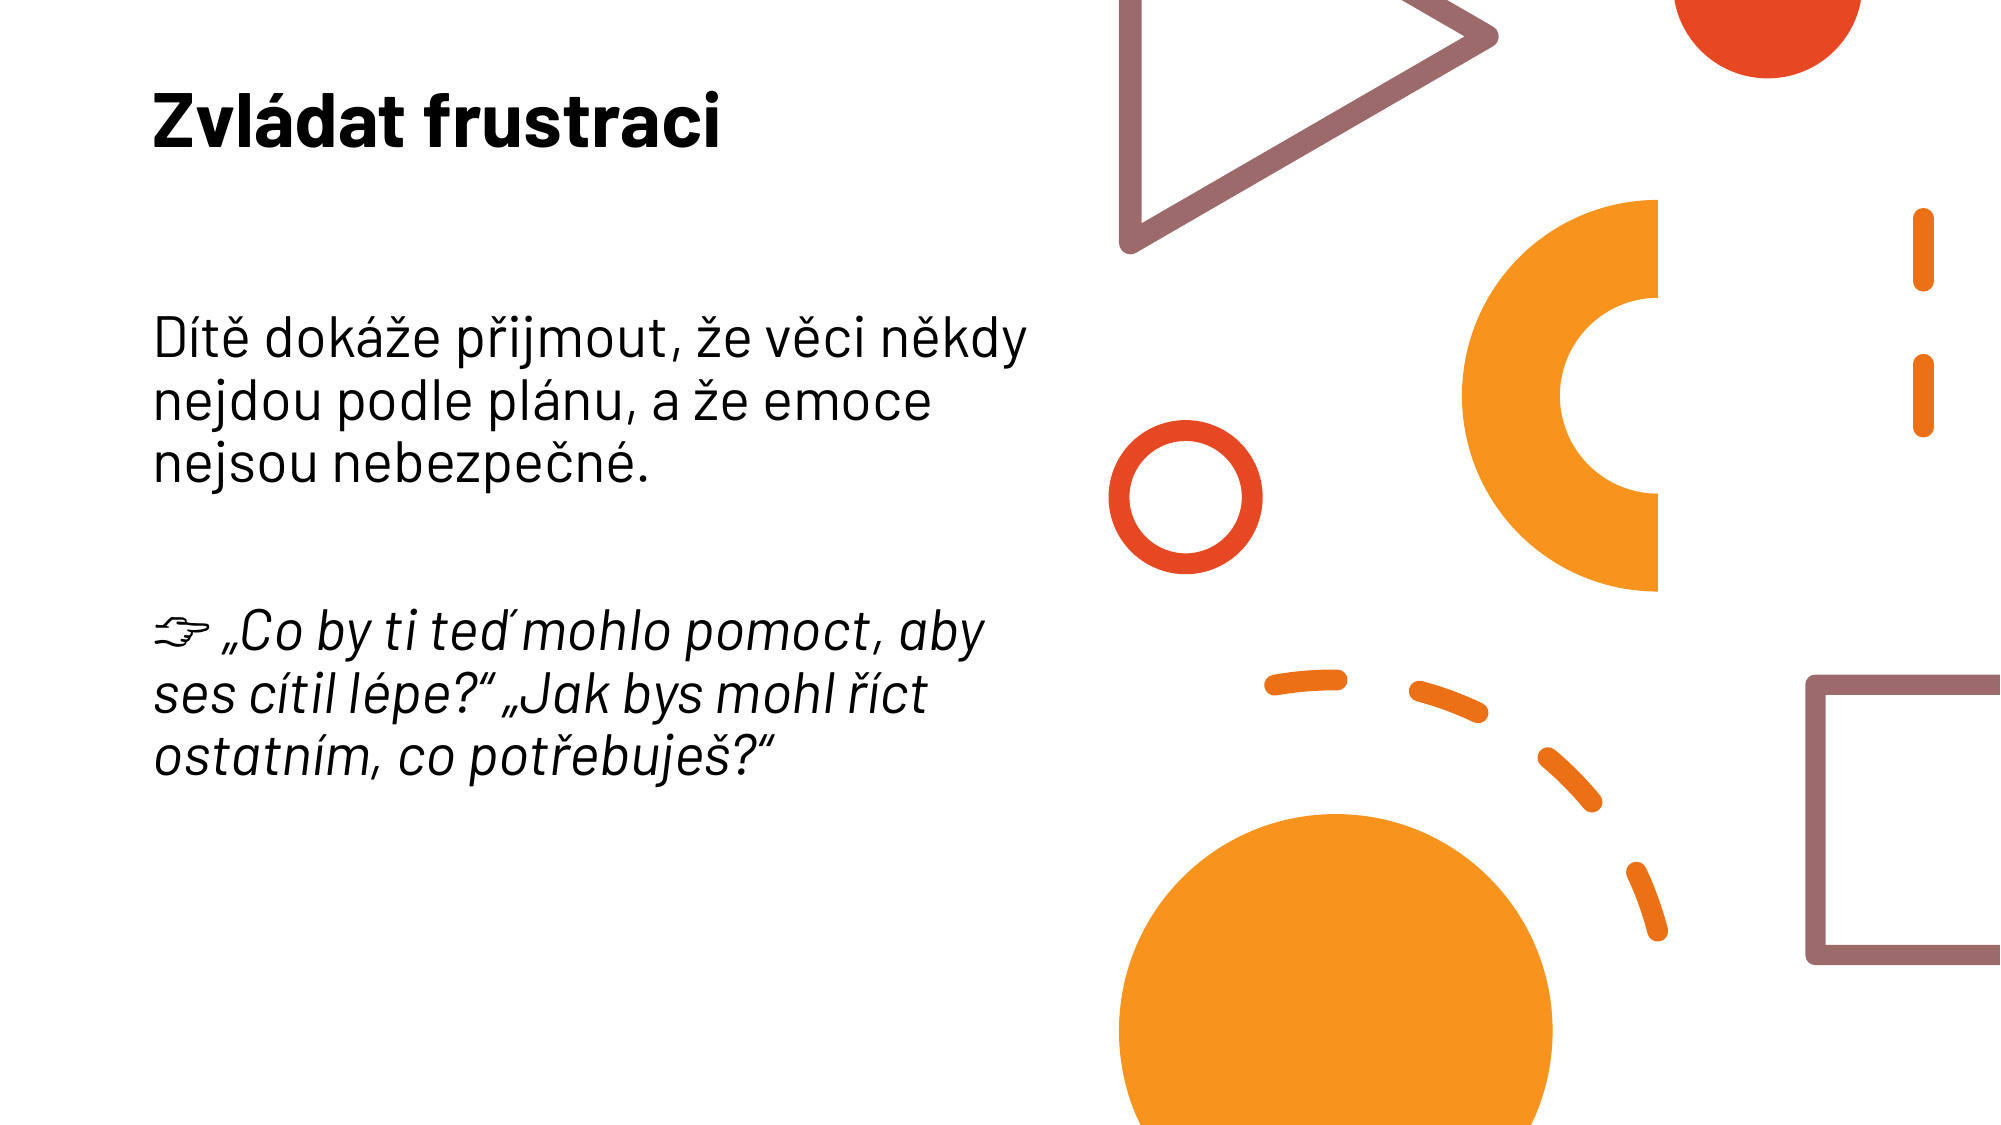

# Zvládat frustraci

Dítě dokáže přijmout, že věci někdy nejdou podle plánu, a že emoce nejsou nebezpečné.

👉 „Co by ti teď mohlo pomoct, aby ses cítil lépe?“ „Jak bys mohl říct ostatním, co potřebuješ?“